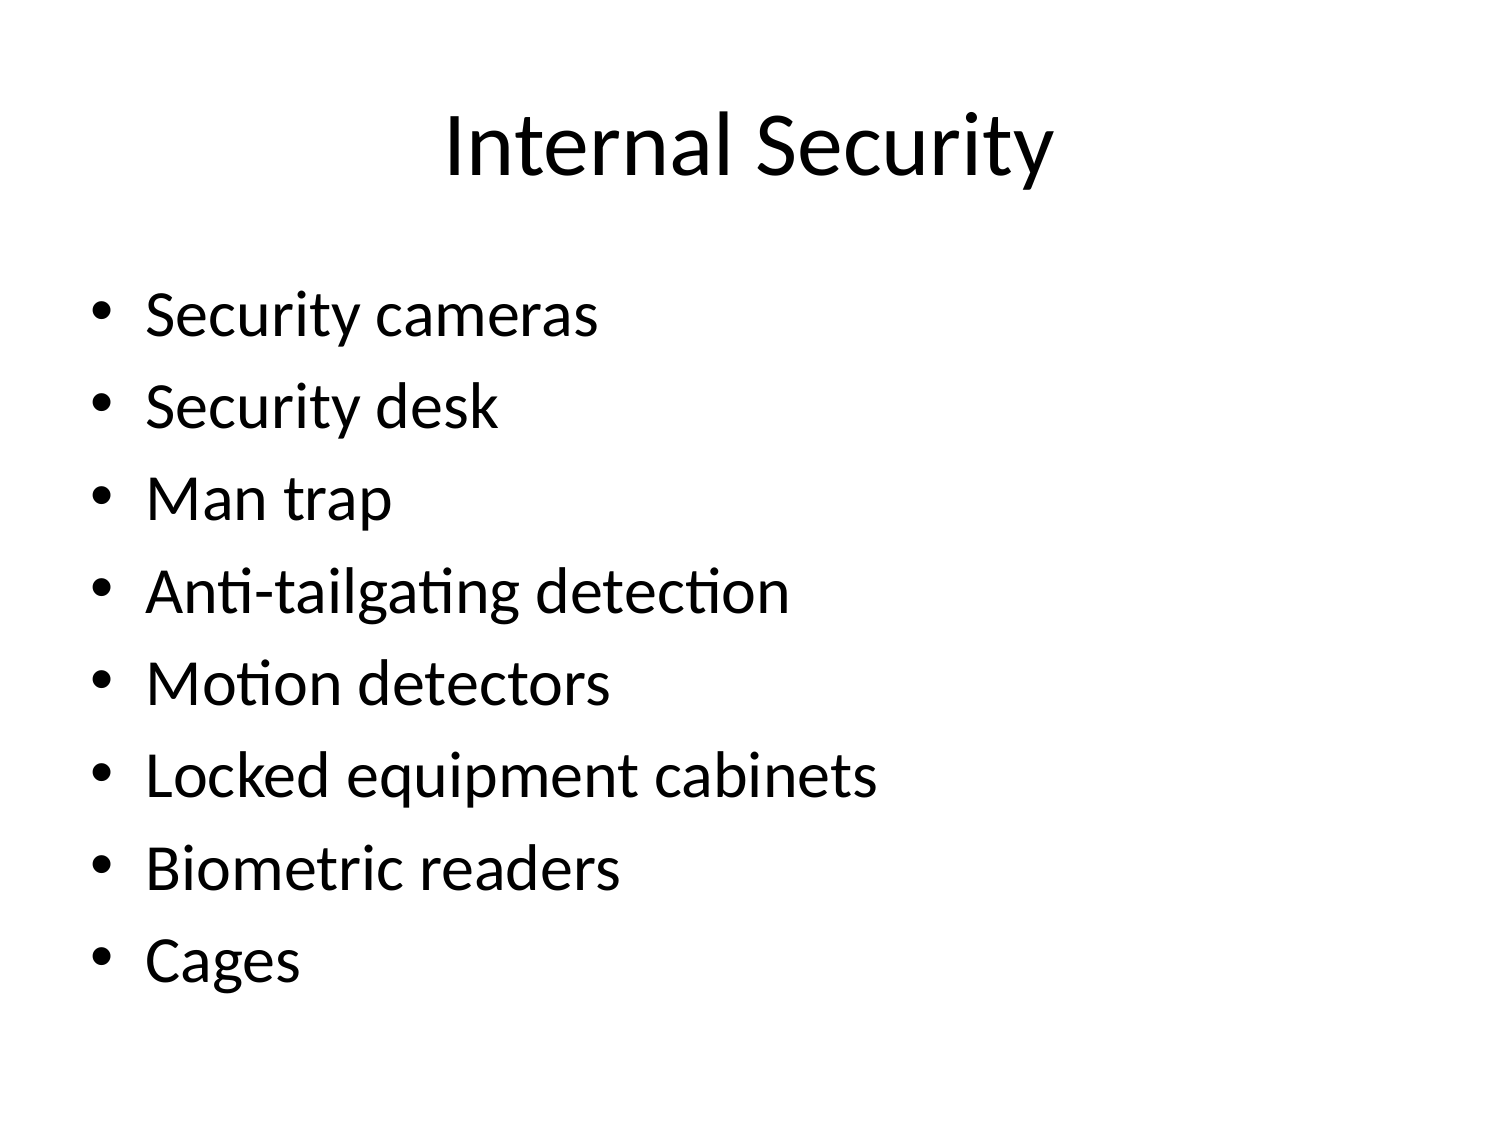

# Internal Security
Security cameras
Security desk
Man trap
Anti-tailgating detection
Motion detectors
Locked equipment cabinets
Biometric readers
Cages